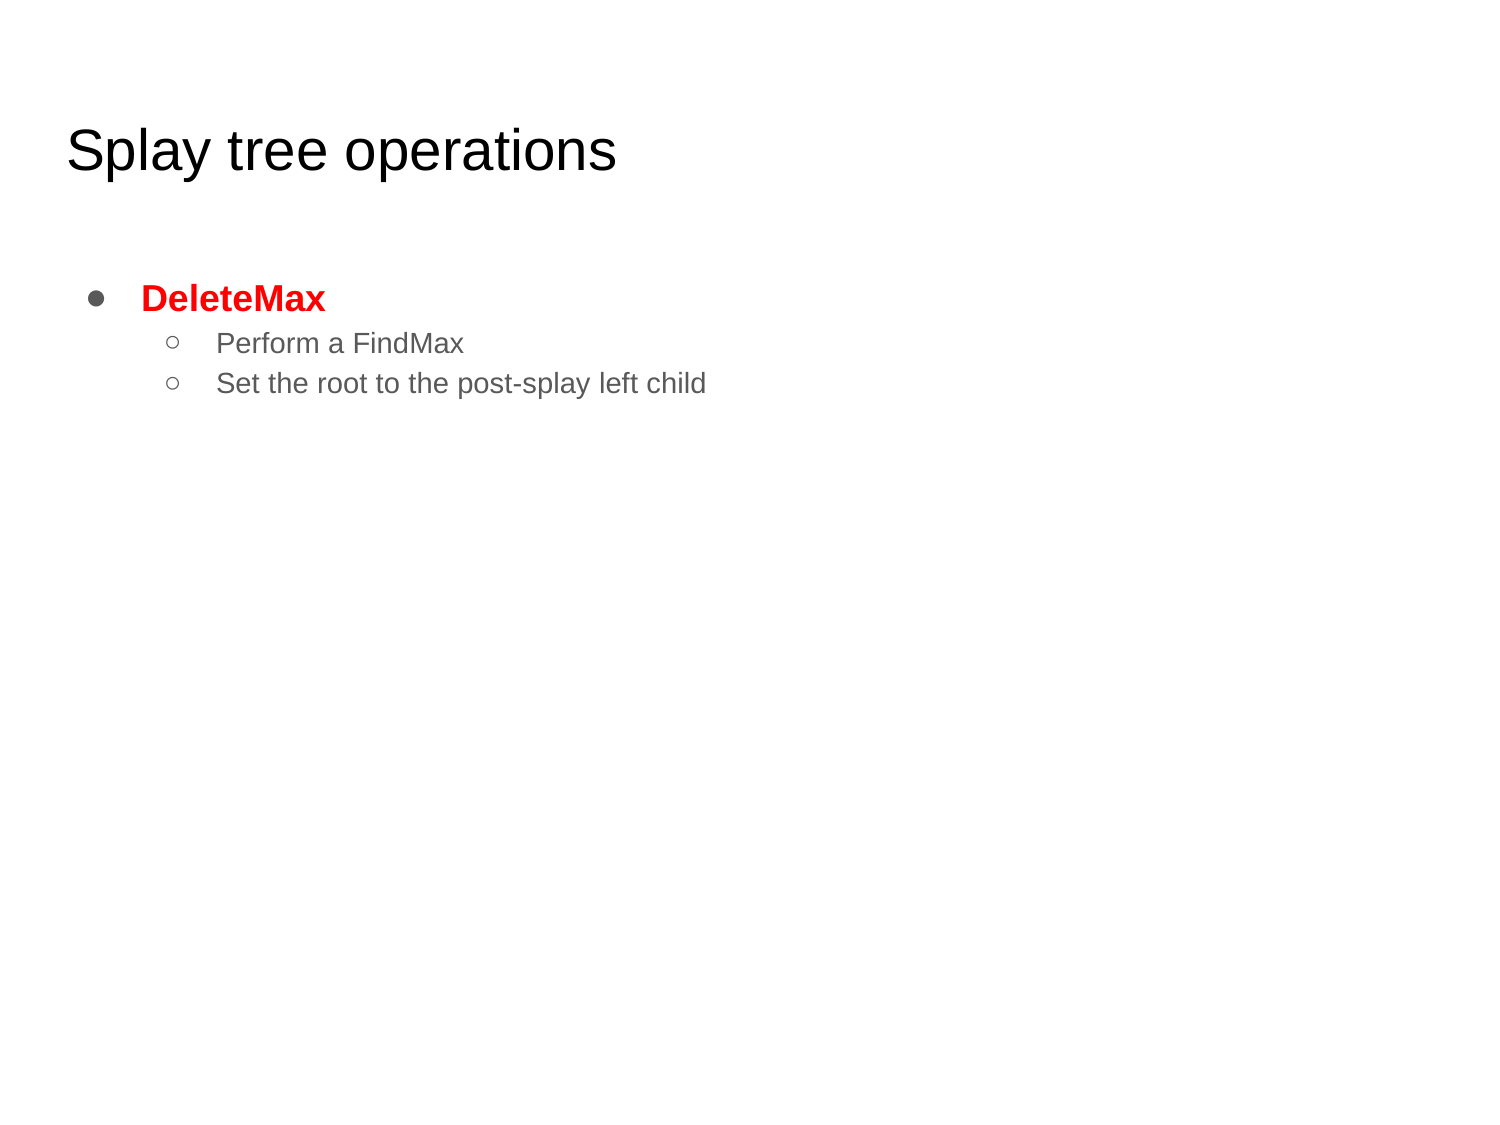

# Splay tree operations
DeleteMax
Perform a FindMax
Set the root to the post-splay left child